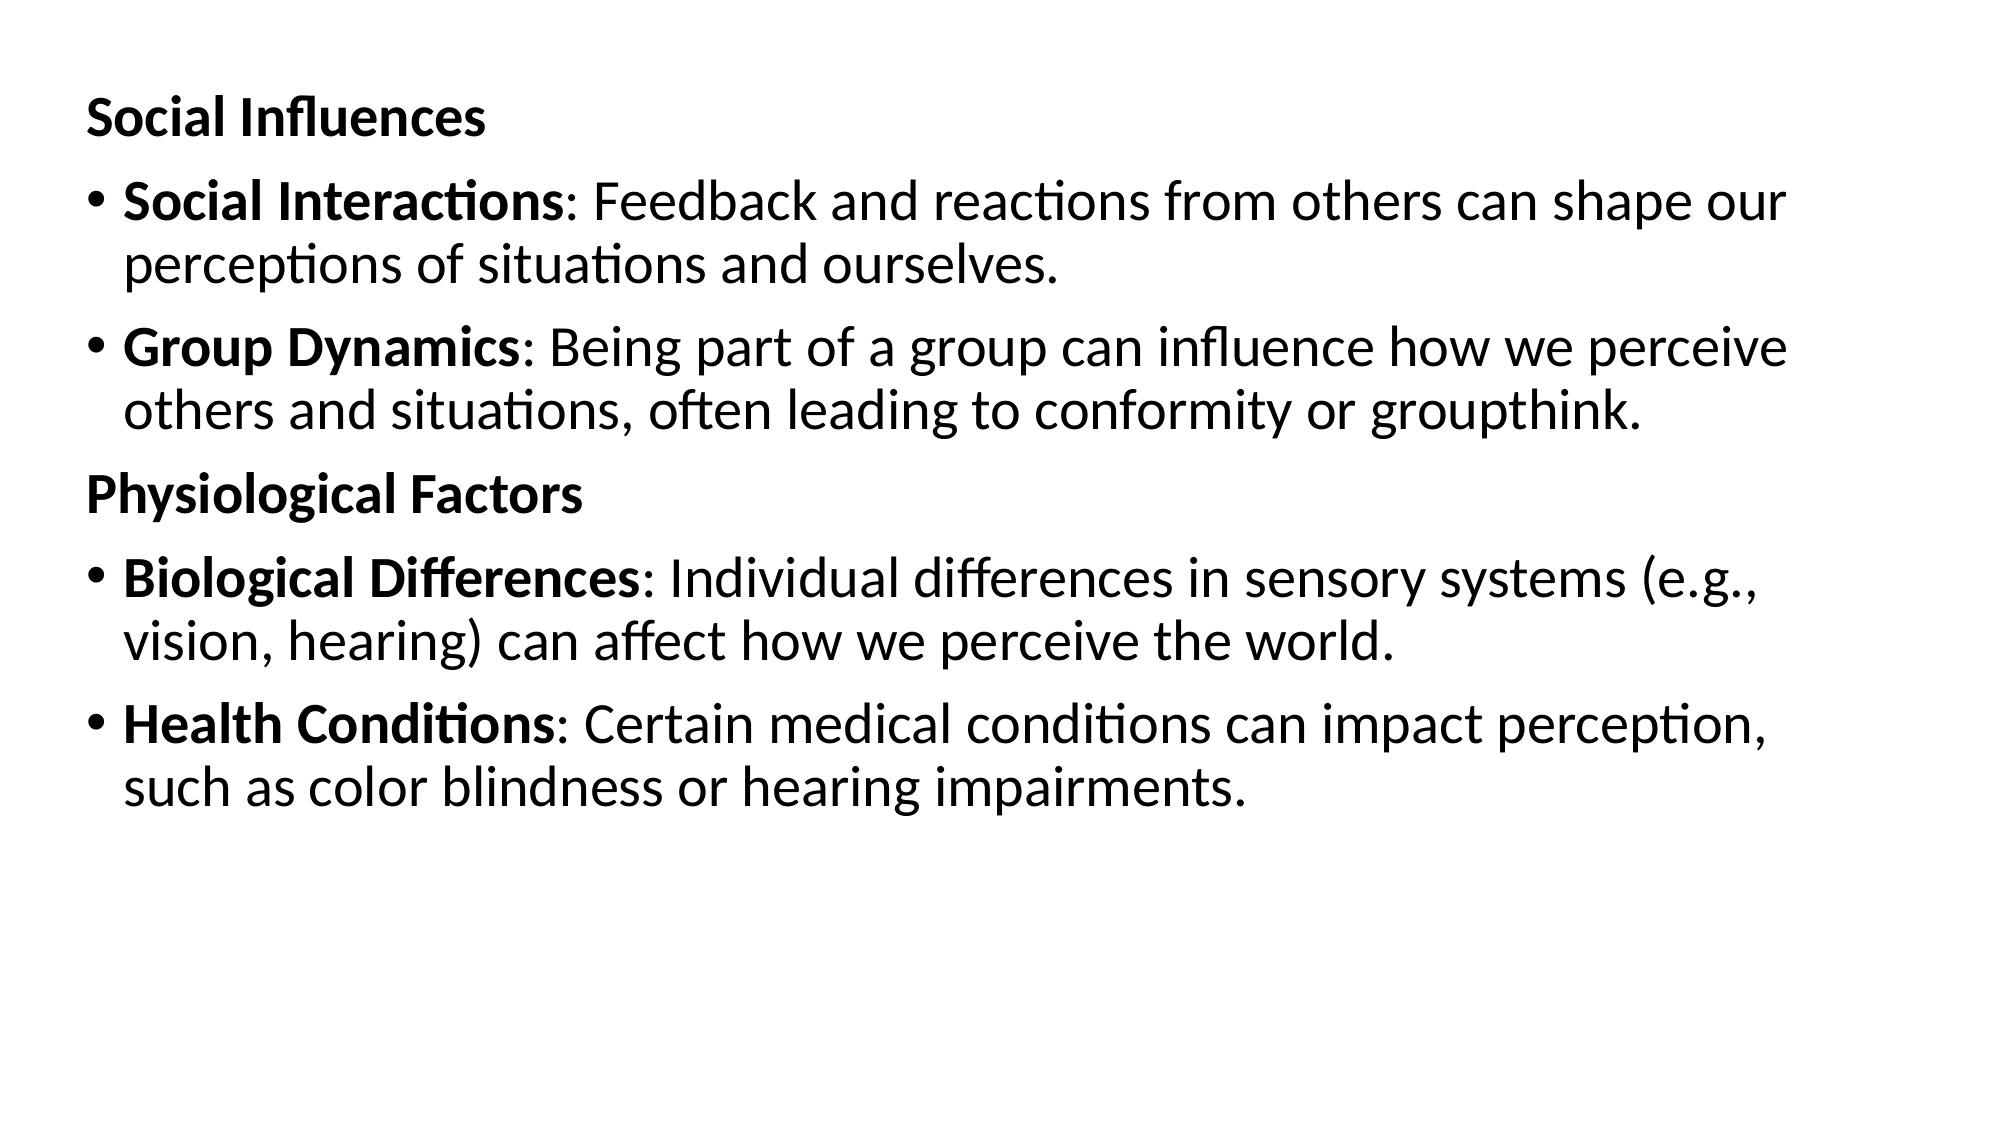

#
Social Influences
Social Interactions: Feedback and reactions from others can shape our perceptions of situations and ourselves.
Group Dynamics: Being part of a group can influence how we perceive others and situations, often leading to conformity or groupthink.
Physiological Factors
Biological Differences: Individual differences in sensory systems (e.g., vision, hearing) can affect how we perceive the world.
Health Conditions: Certain medical conditions can impact perception, such as color blindness or hearing impairments.